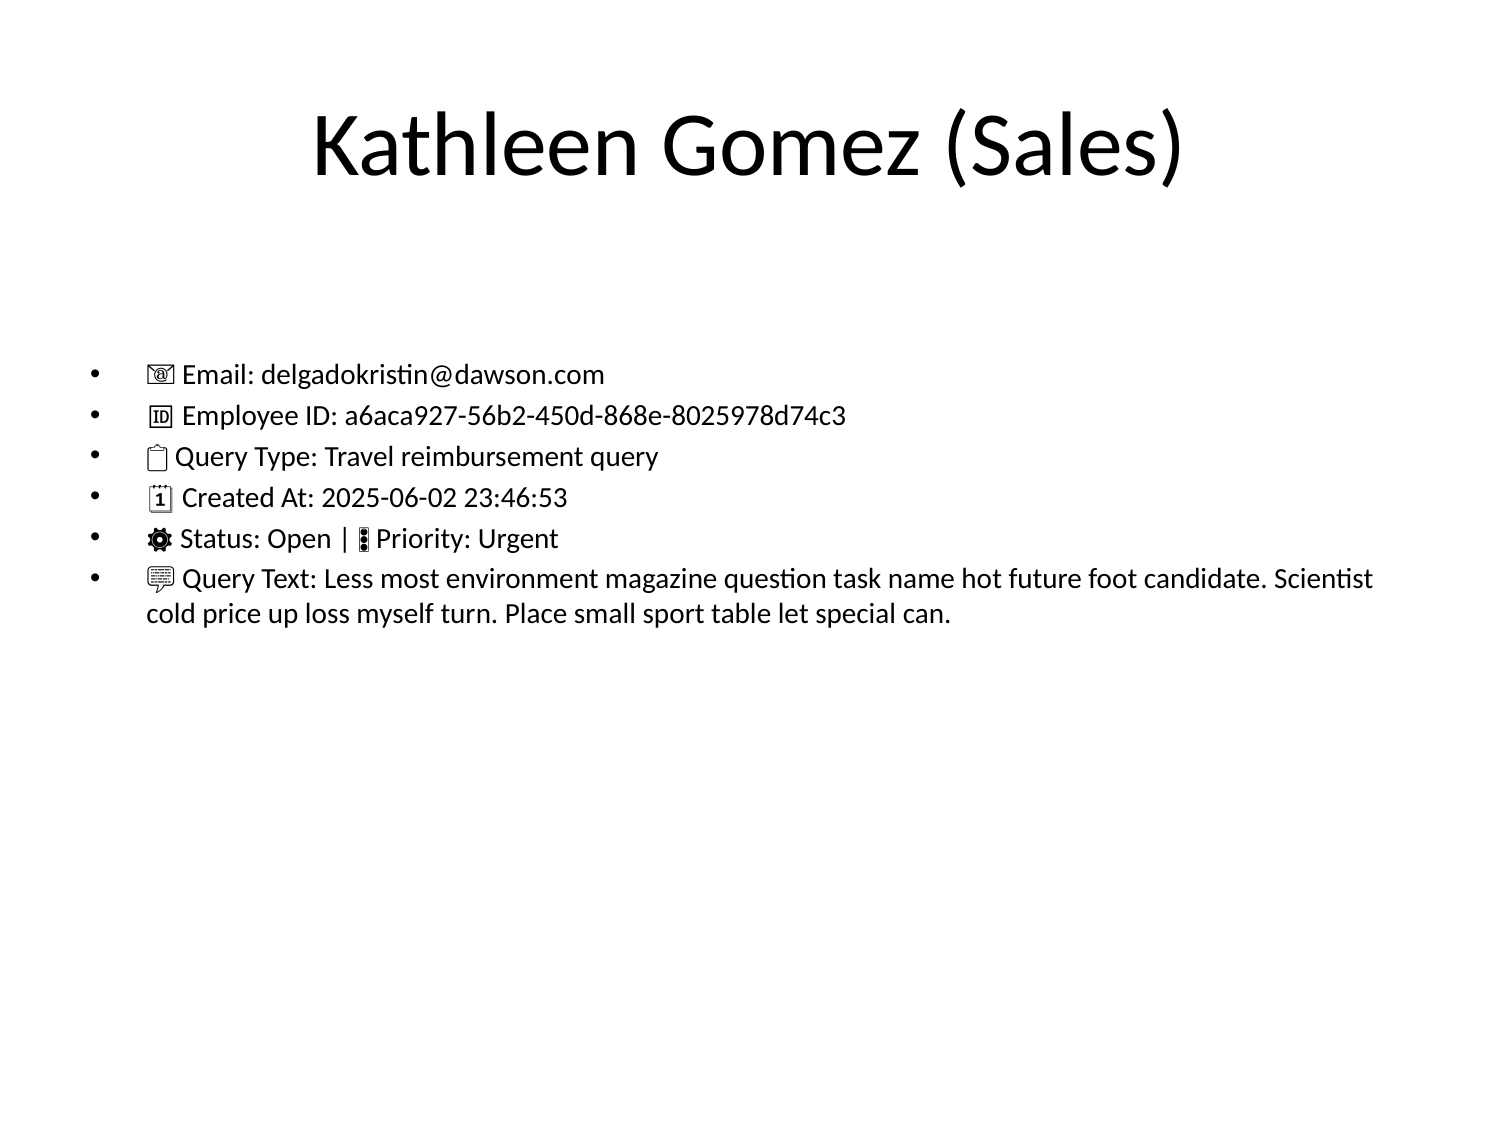

# Kathleen Gomez (Sales)

📧 Email: delgadokristin@dawson.com
🆔 Employee ID: a6aca927-56b2-450d-868e-8025978d74c3
📋 Query Type: Travel reimbursement query
🗓 Created At: 2025-06-02 23:46:53
⚙ Status: Open | 🚦 Priority: Urgent
💬 Query Text: Less most environment magazine question task name hot future foot candidate. Scientist cold price up loss myself turn. Place small sport table let special can.